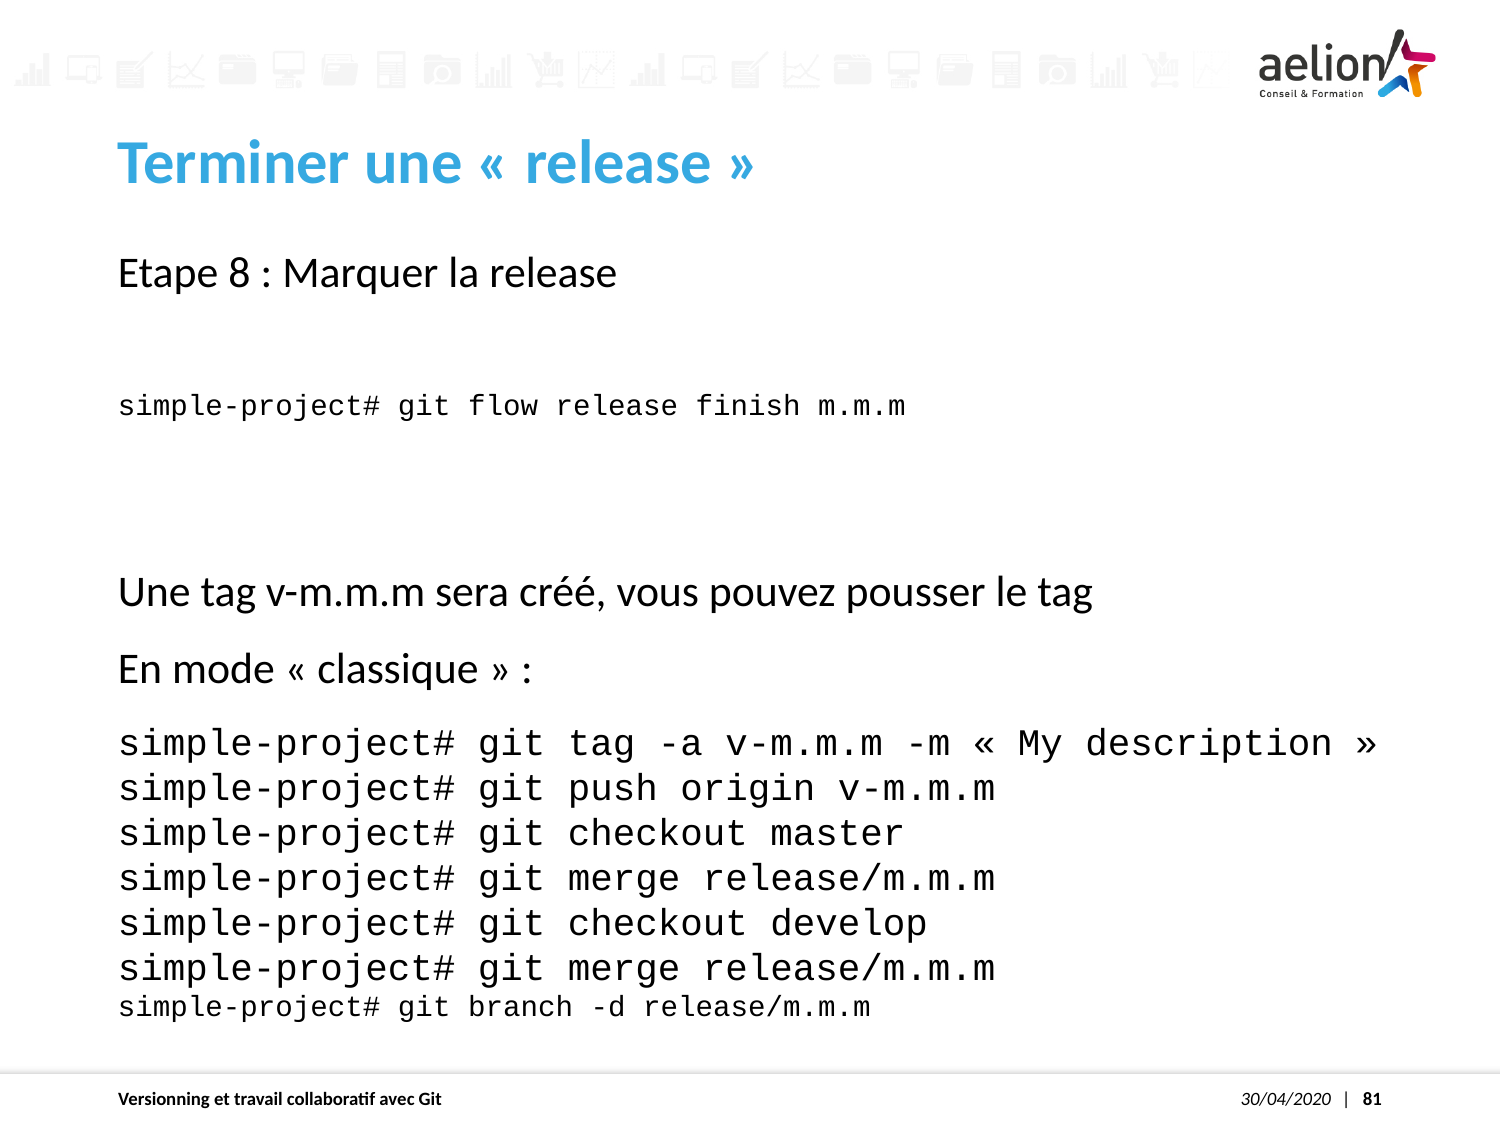

Terminer une « release »
Etape 8 : Marquer la release

simple-project# git flow release finish m.m.m

Une tag v-m.m.m sera créé, vous pouvez pousser le tag
En mode « classique » :
simple-project# git tag -a v-m.m.m -m « My description »
simple-project# git push origin v-m.m.m
simple-project# git checkout master
simple-project# git merge release/m.m.m
simple-project# git checkout develop
simple-project# git merge release/m.m.m
simple-project# git branch -d release/m.m.m
Versionning et travail collaboratif avec Git
30/04/2020
81